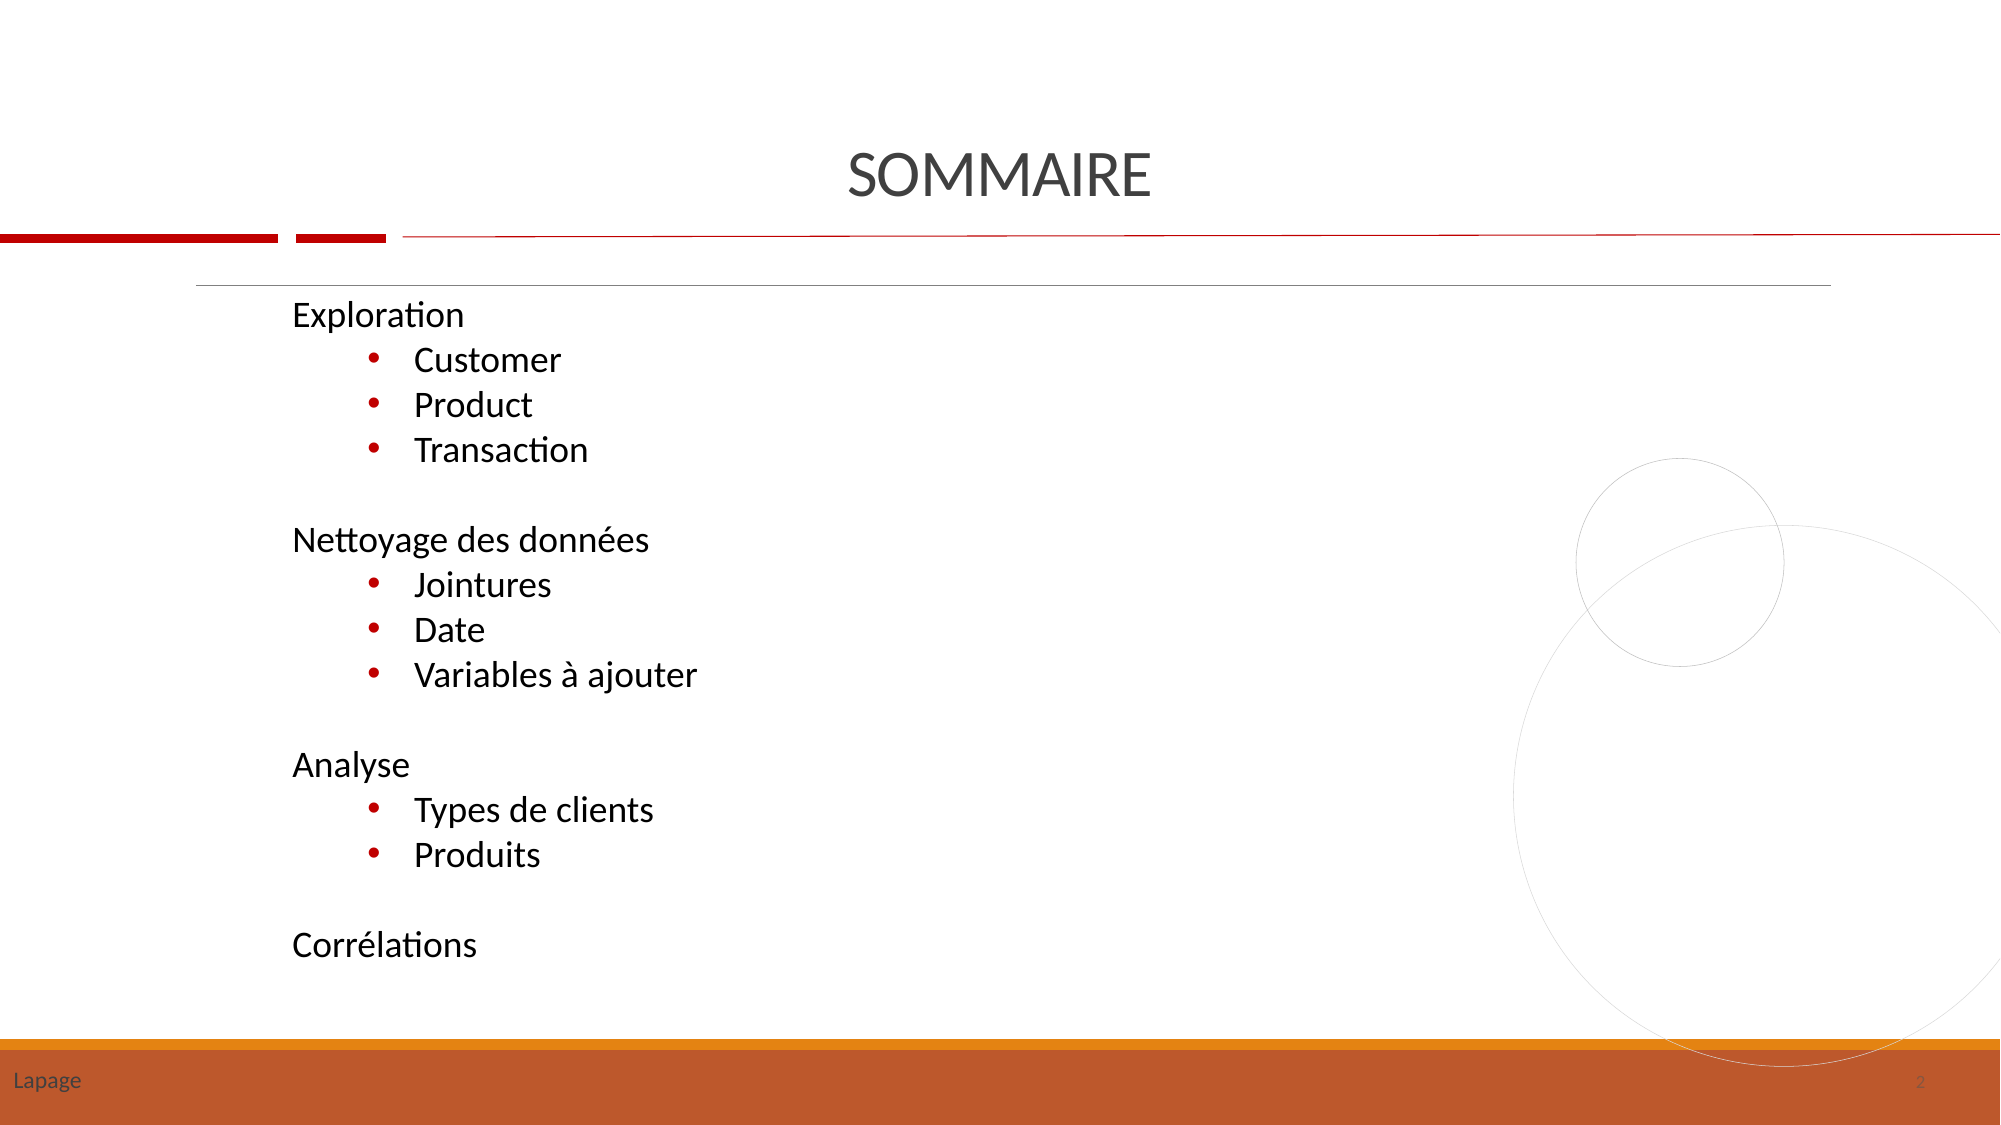

# SOMMAIRE
Exploration
Customer
Product
Transaction

Nettoyage des données
Jointures
Date
Variables à ajouter

Analyse
Types de clients
Produits

Corrélations

Lapage
2